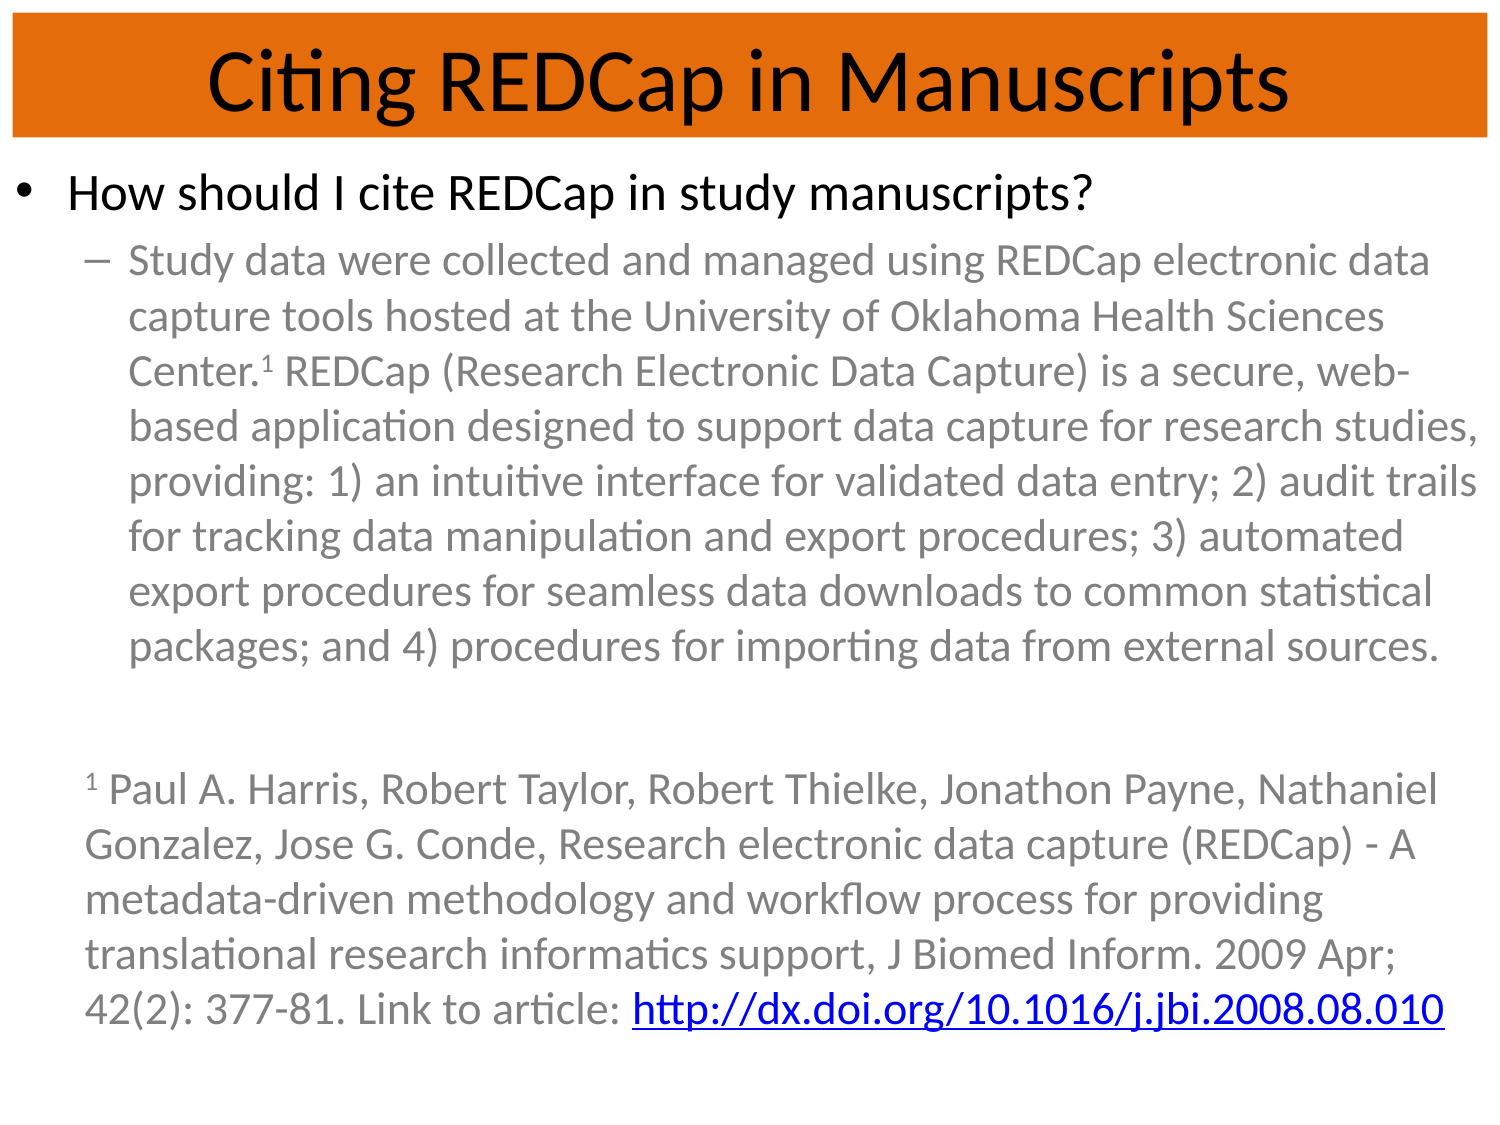

# Citing REDCap in Manuscripts
How should I cite REDCap in study manuscripts?
Study data were collected and managed using REDCap electronic data capture tools hosted at the University of Oklahoma Health Sciences Center.1 REDCap (Research Electronic Data Capture) is a secure, web-based application designed to support data capture for research studies, providing: 1) an intuitive interface for validated data entry; 2) audit trails for tracking data manipulation and export procedures; 3) automated export procedures for seamless data downloads to common statistical packages; and 4) procedures for importing data from external sources.

1 Paul A. Harris, Robert Taylor, Robert Thielke, Jonathon Payne, Nathaniel Gonzalez, Jose G. Conde, Research electronic data capture (REDCap) - A metadata-driven methodology and workflow process for providing translational research informatics support, J Biomed Inform. 2009 Apr; 42(2): 377-81. Link to article: http://dx.doi.org/10.1016/j.jbi.2008.08.010